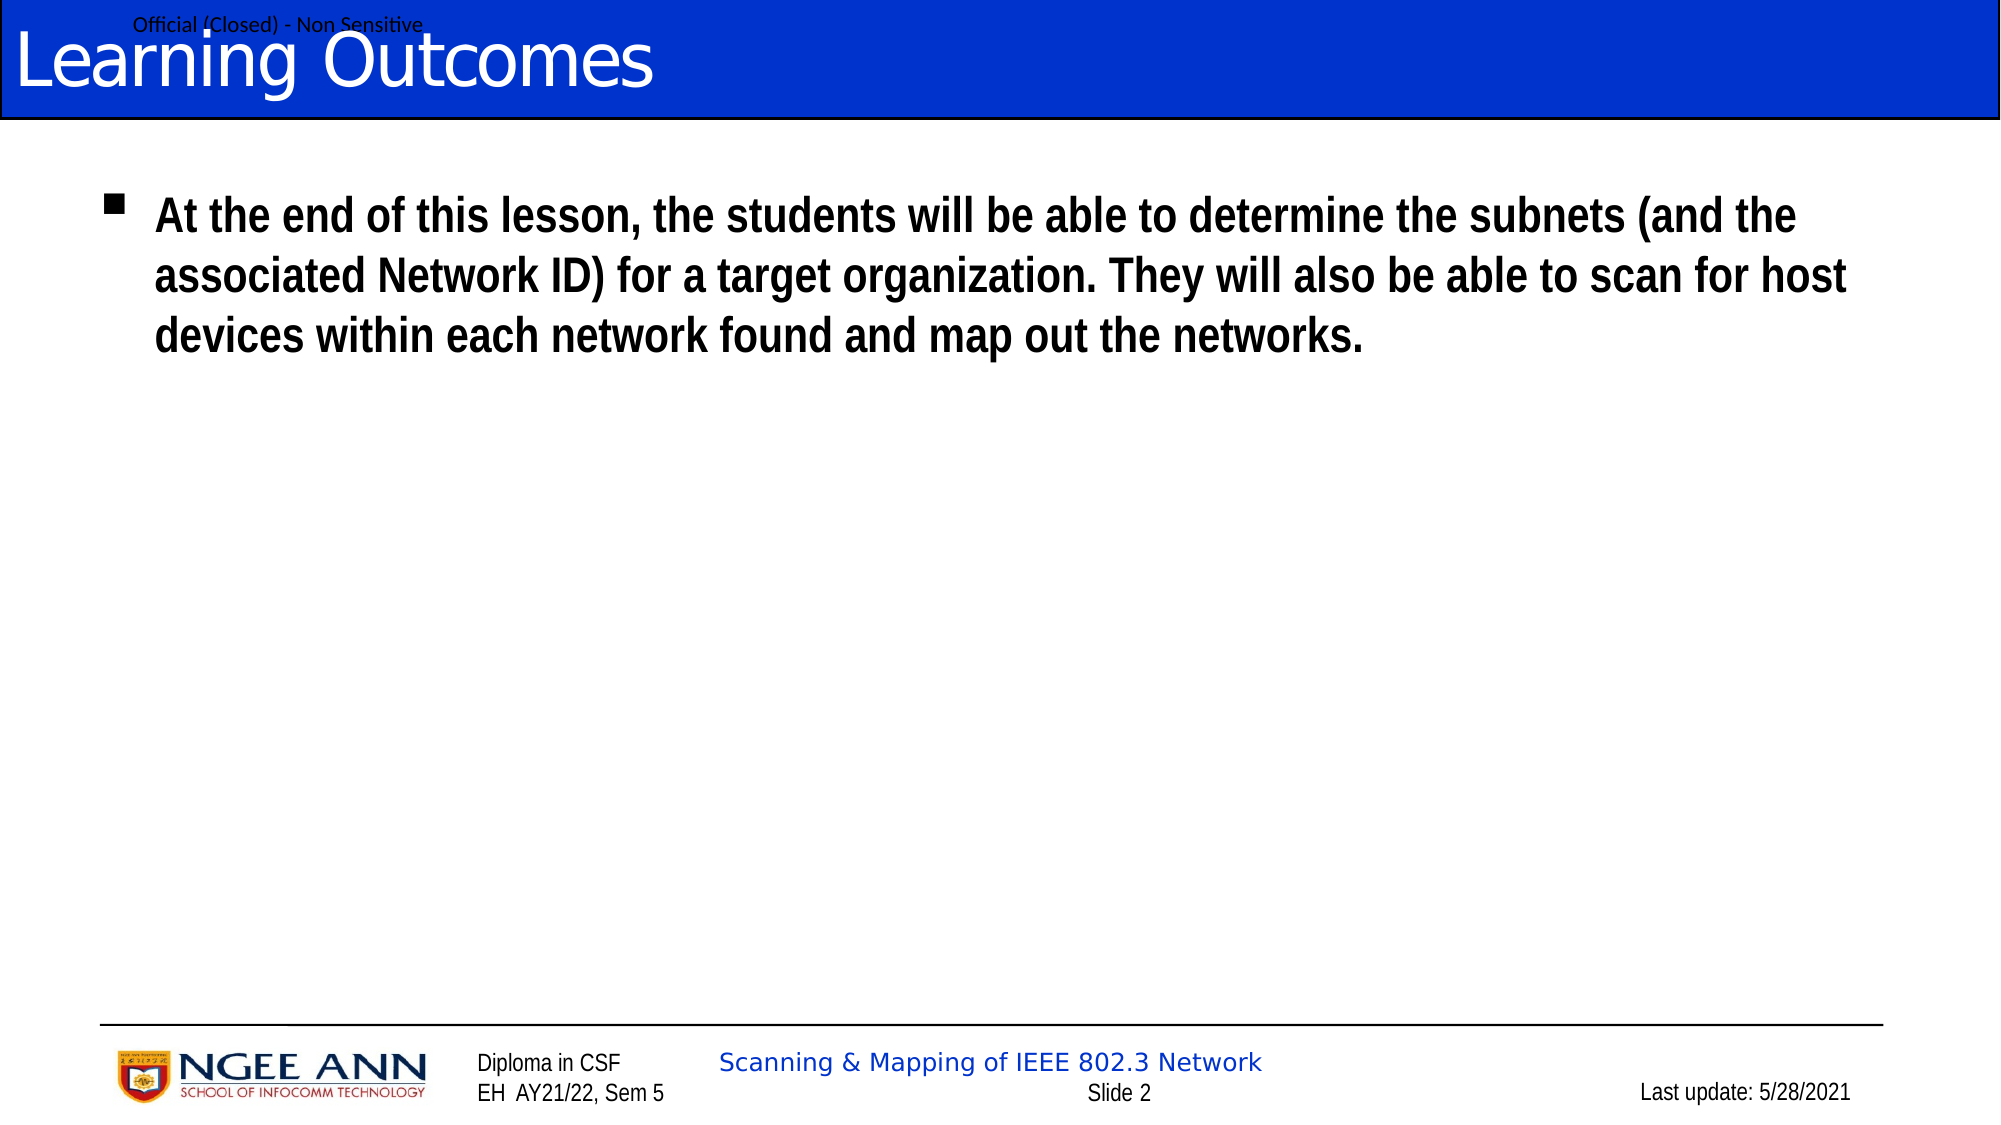

# Learning Outcomes
At the end of this lesson, the students will be able to determine the subnets (and the associated Network ID) for a target organization. They will also be able to scan for host devices within each network found and map out the networks.